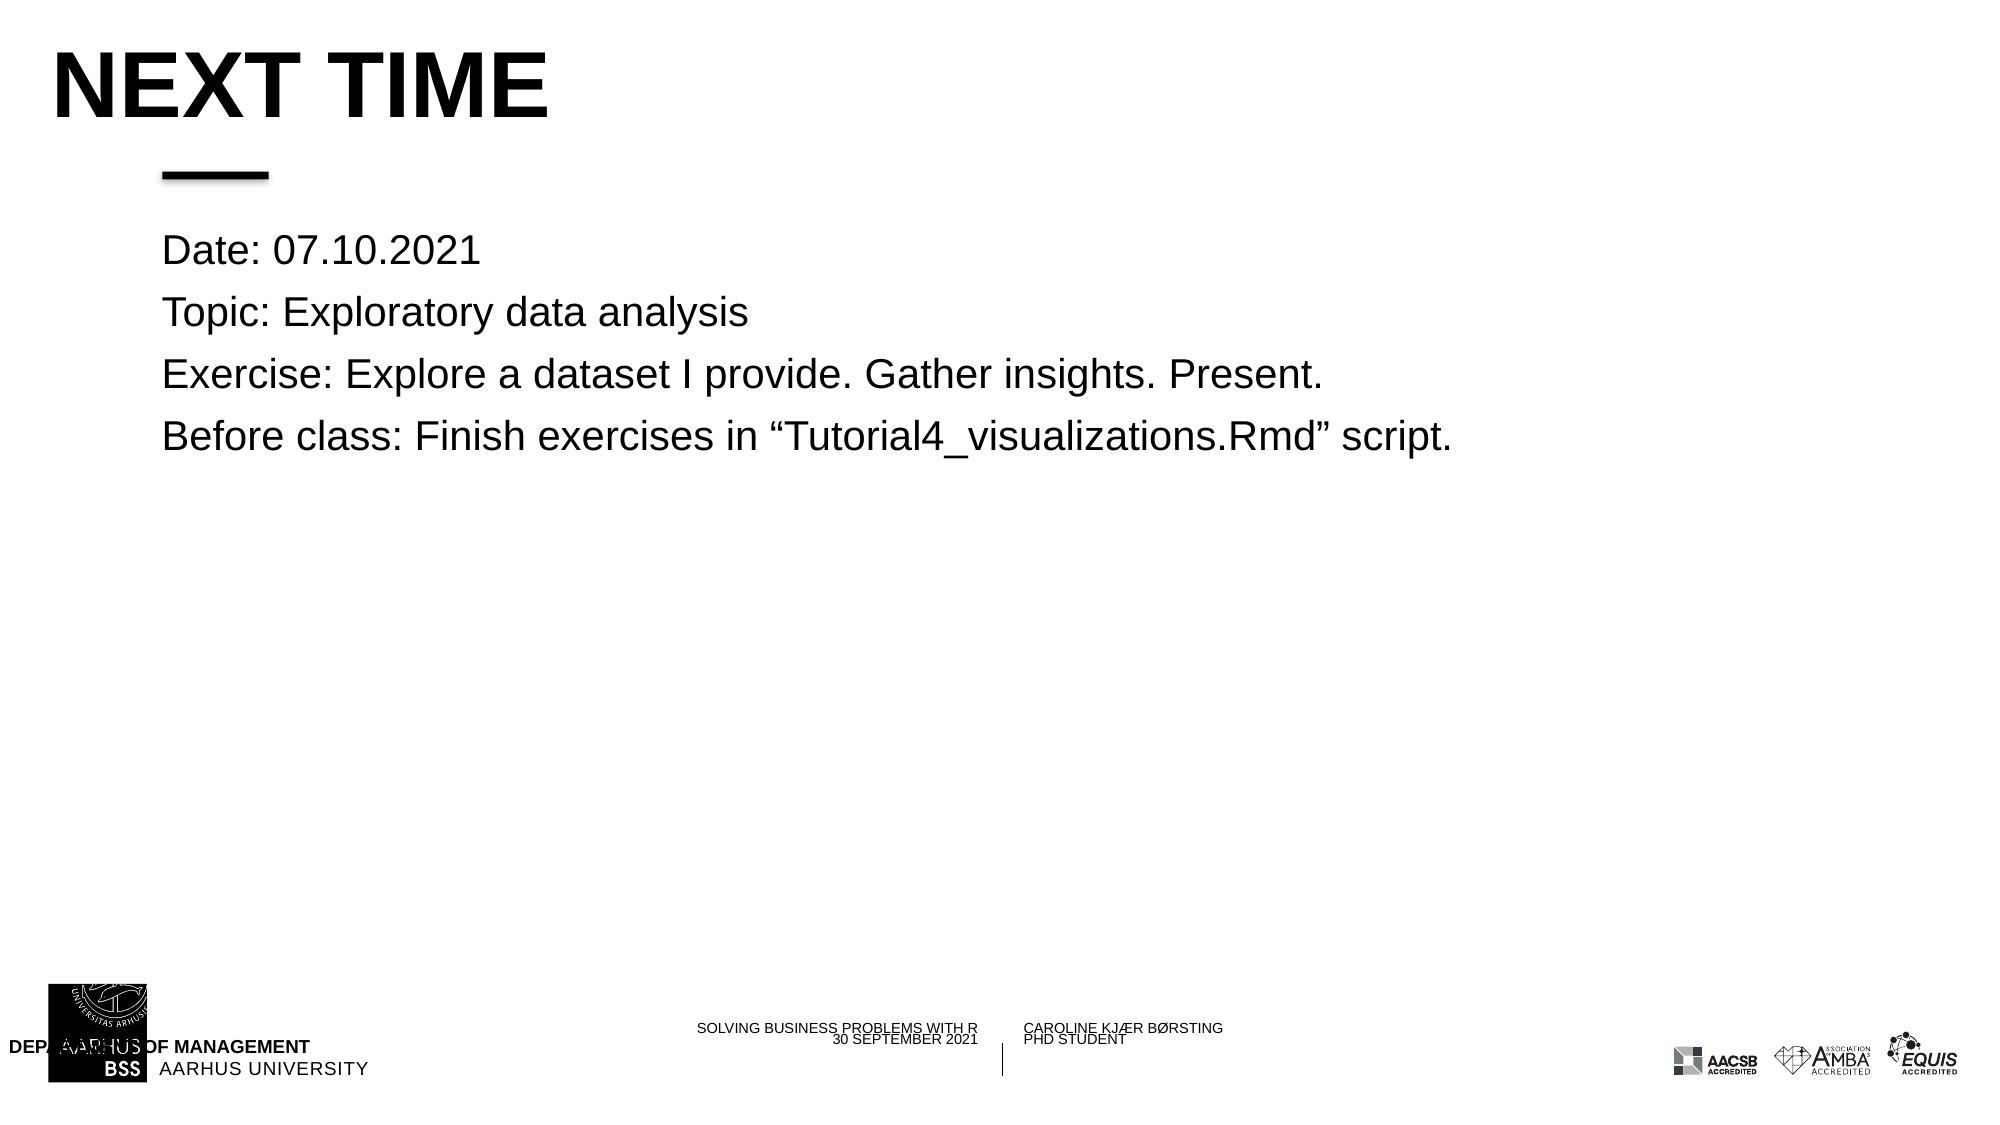

# Next time
Date: 07.10.2021
Topic: Exploratory data analysis
Exercise: Explore a dataset I provide. Gather insights. Present.
Before class: Finish exercises in “Tutorial4_visualizations.Rmd” script.

30/09/202130/09/2021